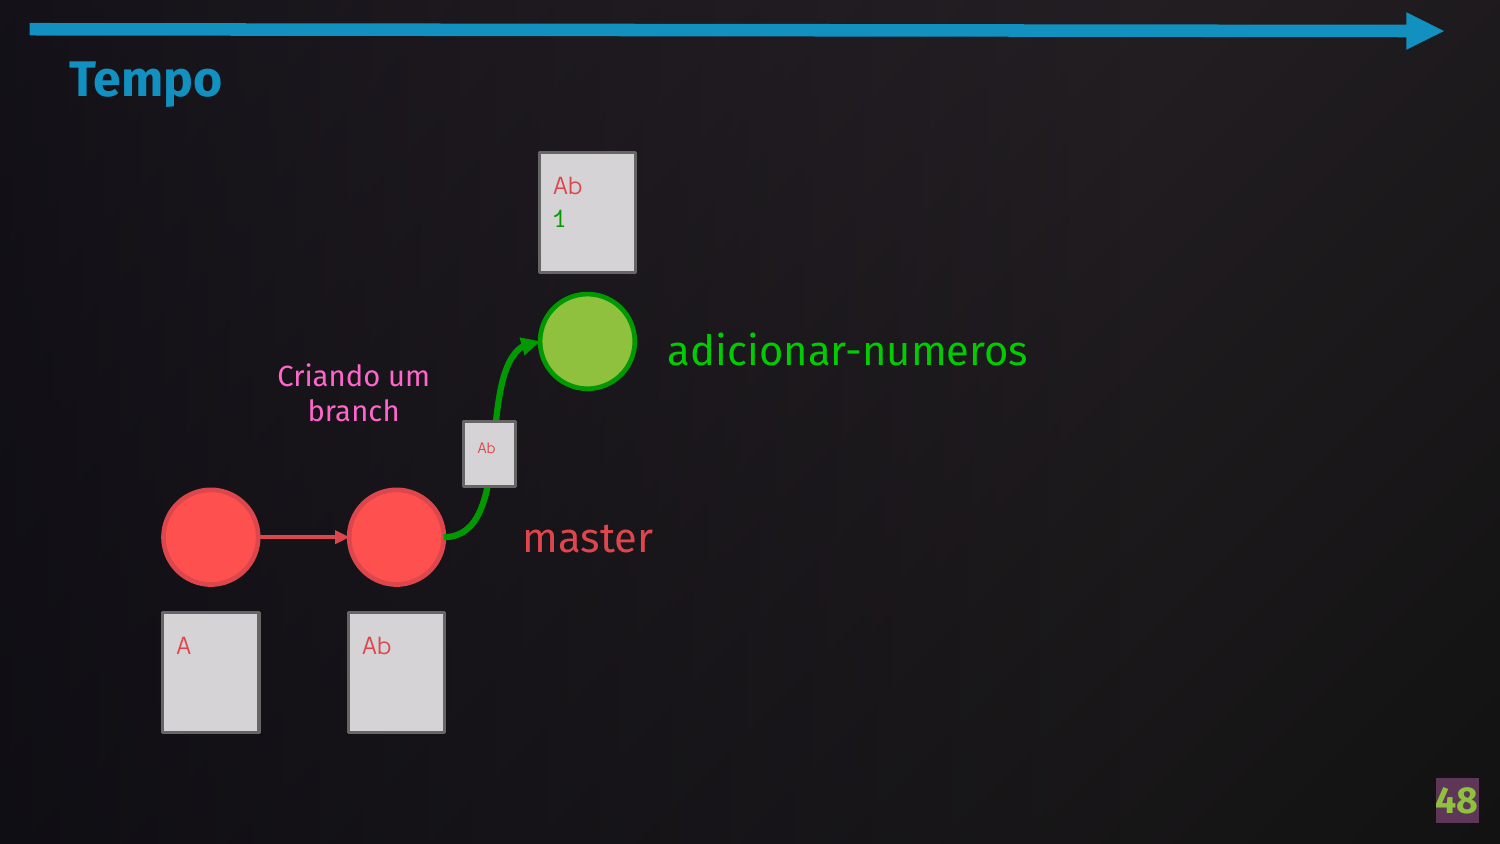

Tempo
Ab
1

adicionar-numeros
Criando um branch
Ab

master
A
Ab
48